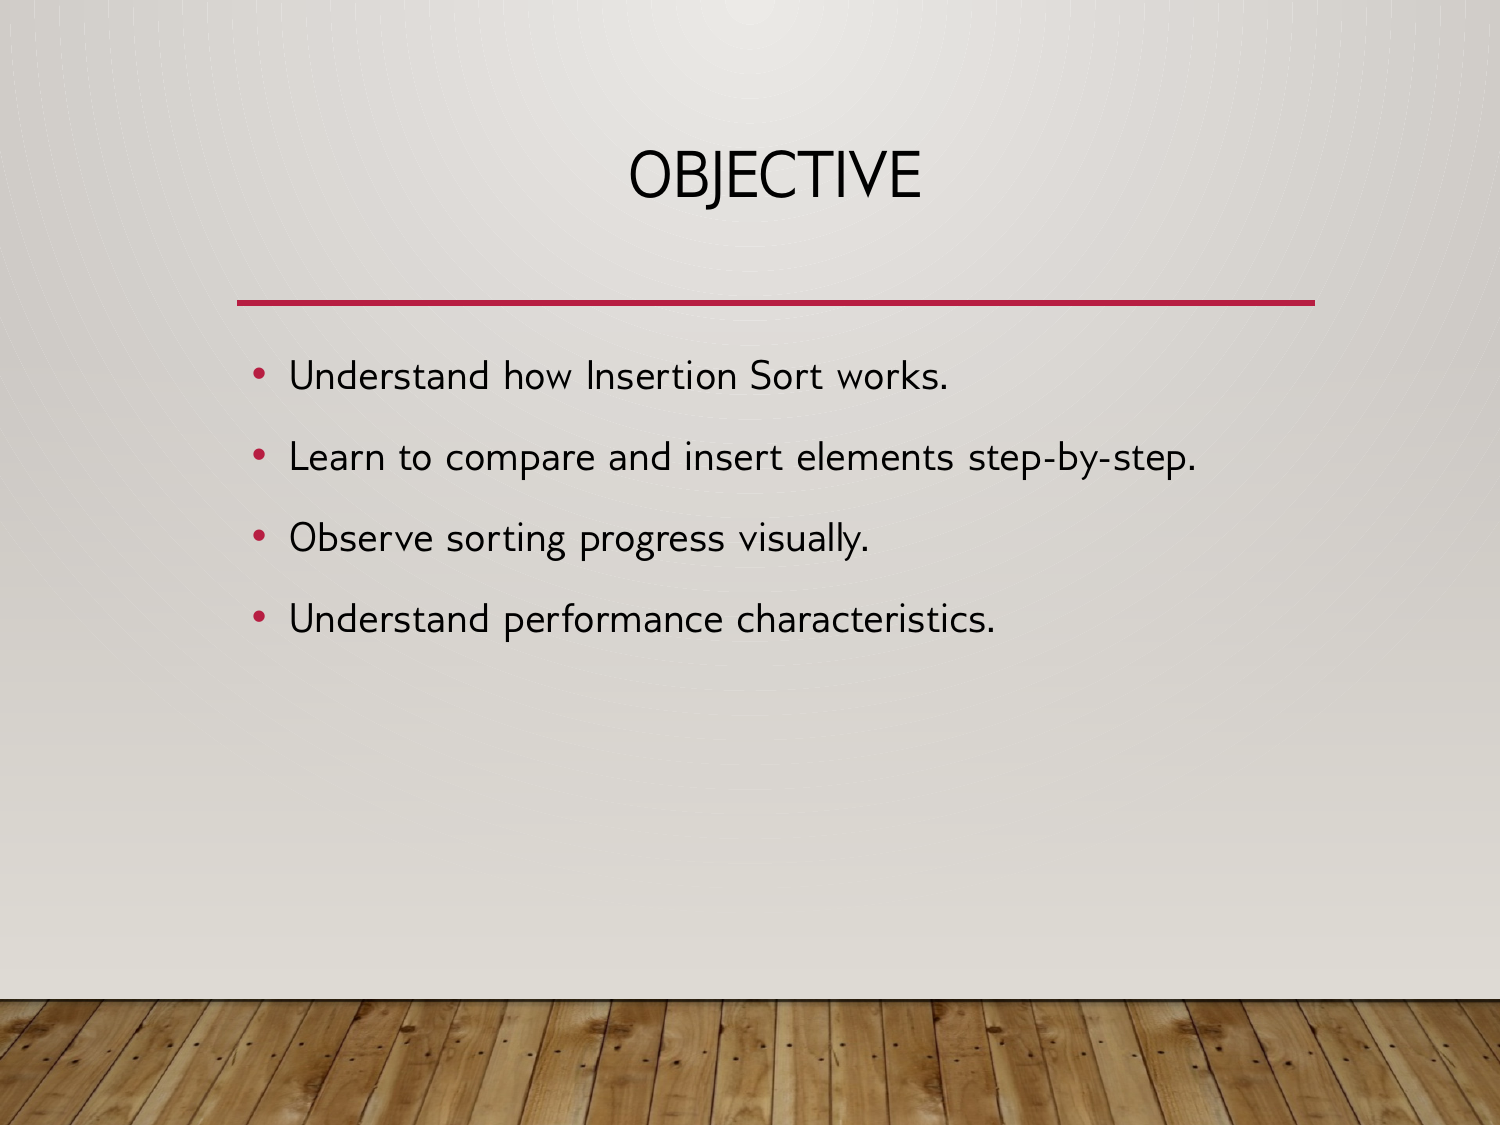

# Objective
Understand how Insertion Sort works.
Learn to compare and insert elements step-by-step.
Observe sorting progress visually.
Understand performance characteristics.